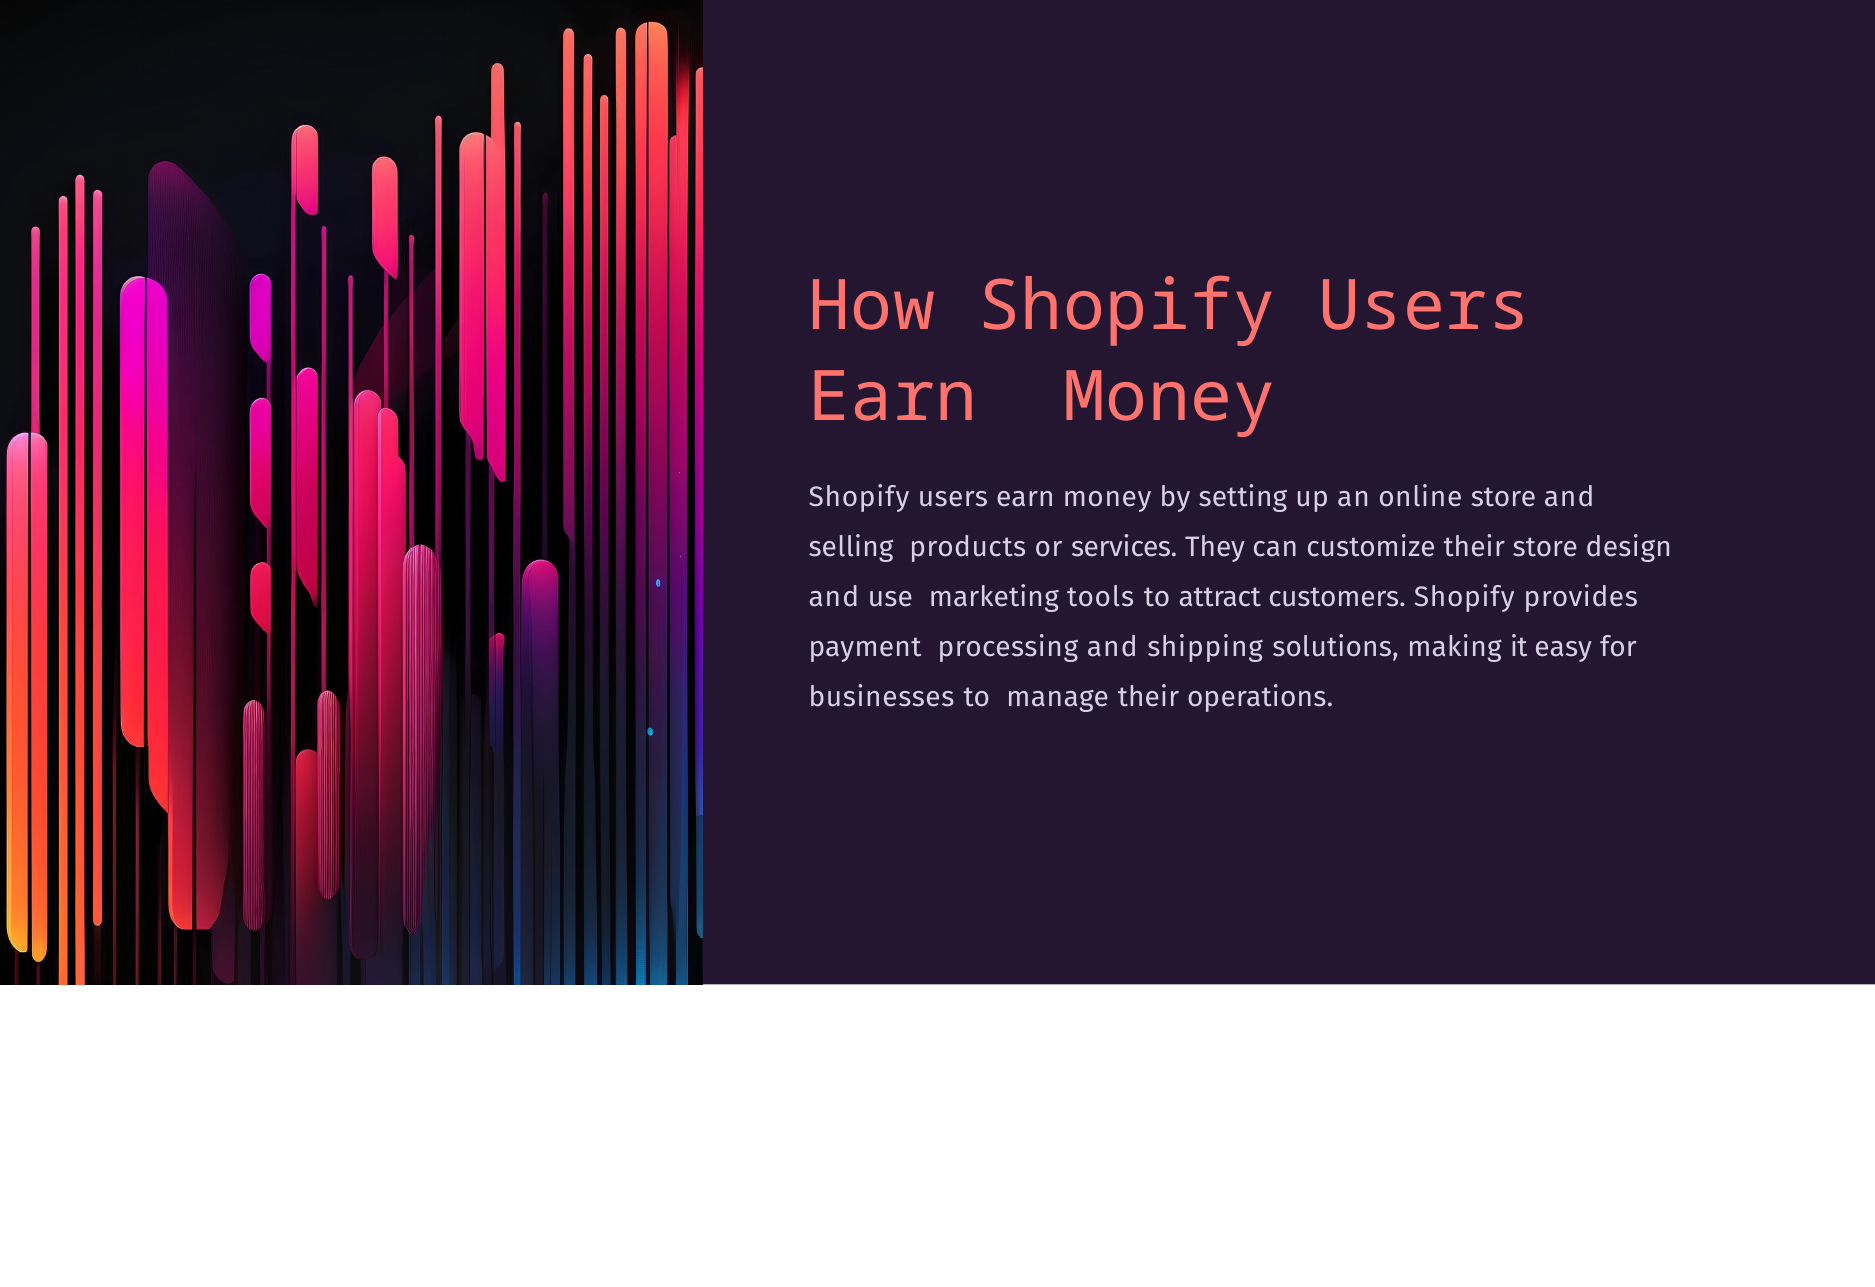

# How Shopify Users Earn  Money
Shopify users earn money by setting up an online store and selling  products or services. They can customize their store design and use  marketing tools to attract customers. Shopify provides payment  processing and shipping solutions, making it easy for businesses to  manage their operations.